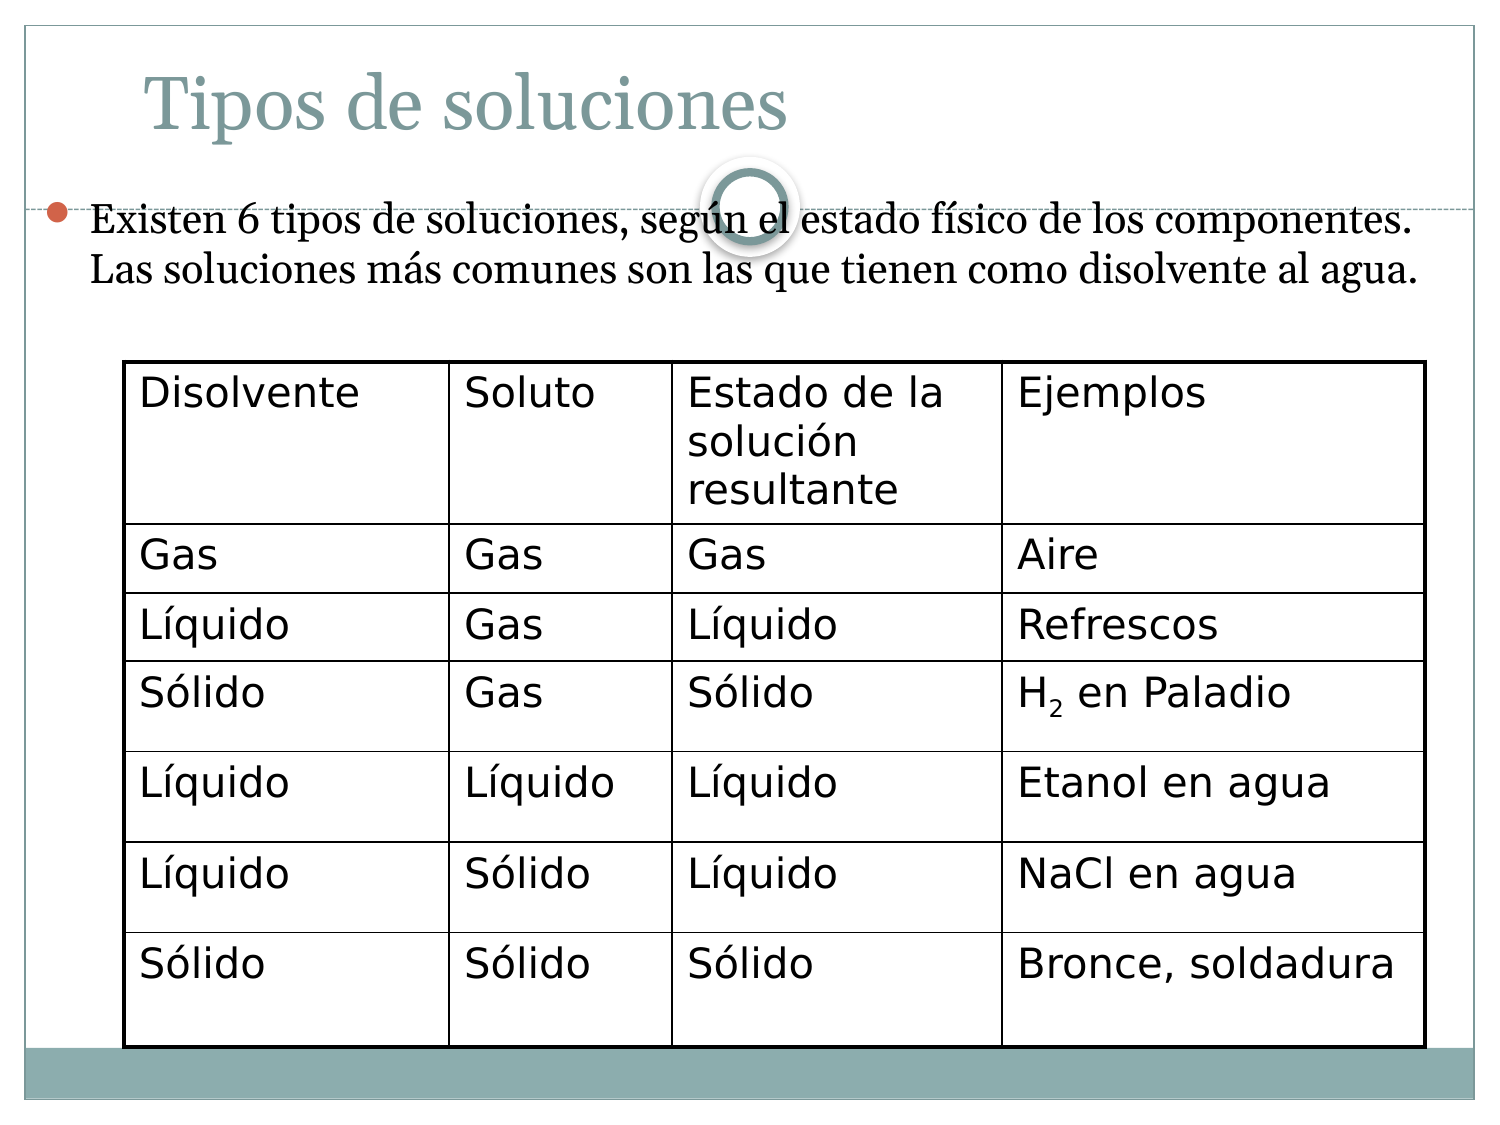

# Tipos de soluciones
Existen 6 tipos de soluciones, según el estado físico de los componentes. Las soluciones más comunes son las que tienen como disolvente al agua.

| Disolvente | Soluto | Estado de la solución resultante | Ejemplos |
| --- | --- | --- | --- |
| Gas | Gas | Gas | Aire |
| Líquido | Gas | Líquido | Refrescos |
| Sólido | Gas | Sólido | H2 en Paladio |
| Líquido | Líquido | Líquido | Etanol en agua |
| Líquido | Sólido | Líquido | NaCl en agua |
| Sólido | Sólido | Sólido | Bronce, soldadura |